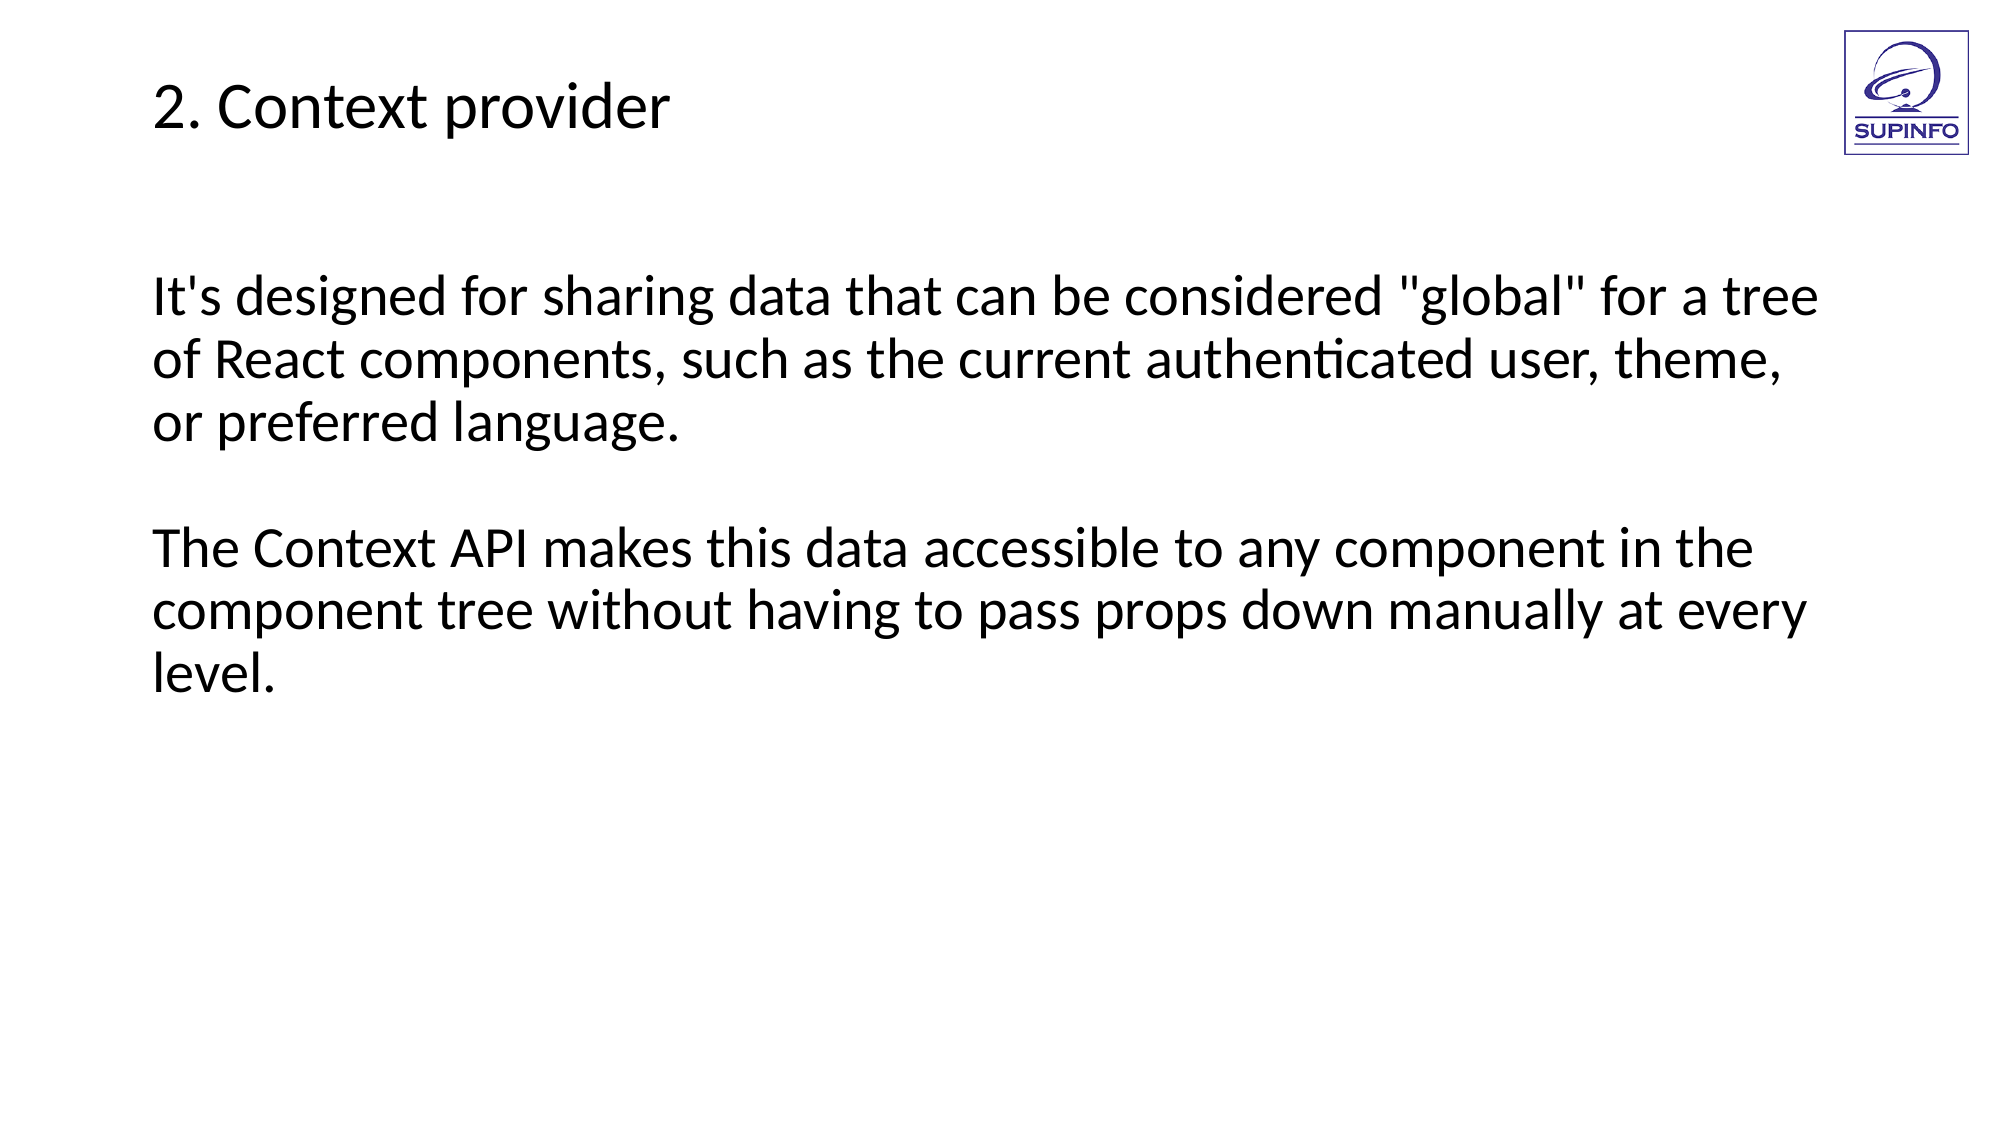

2. Context provider
It's designed for sharing data that can be considered "global" for a tree of React components, such as the current authenticated user, theme, or preferred language.

The Context API makes this data accessible to any component in the component tree without having to pass props down manually at every level.